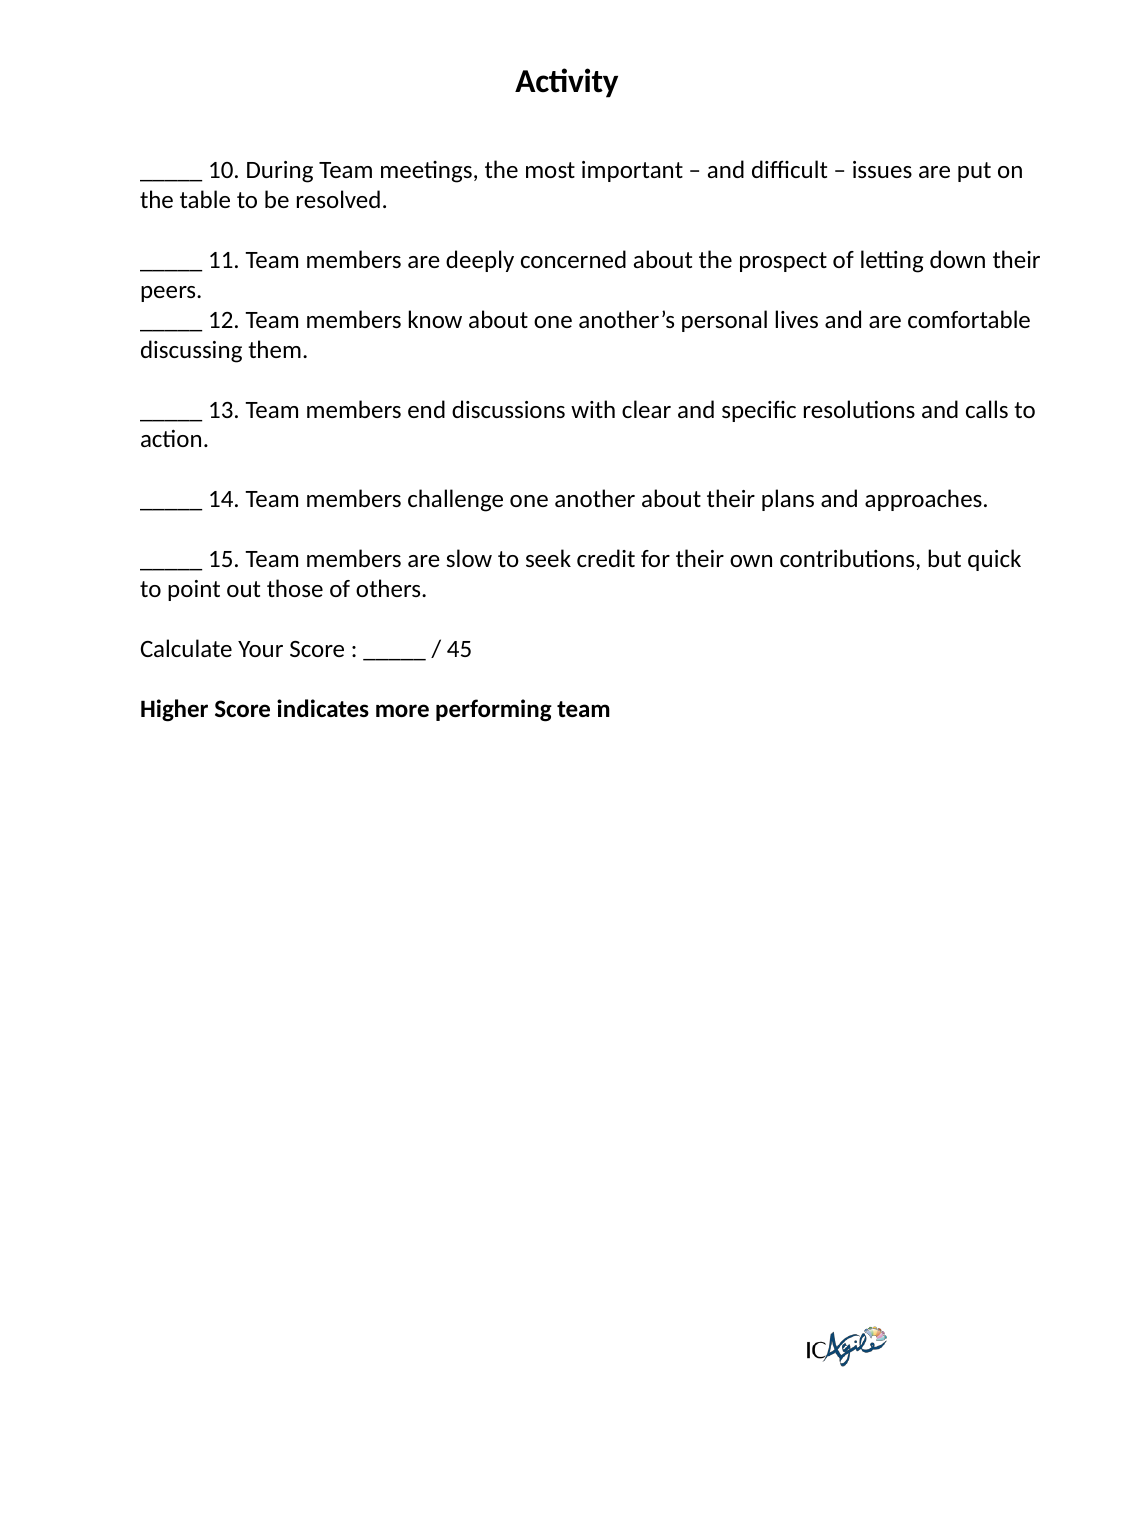

Activity
_____ 10. During Team meetings, the most important – and difficult – issues are put on the table to be resolved.

_____ 11. Team members are deeply concerned about the prospect of letting down their peers.
_____ 12. Team members know about one another’s personal lives and are comfortable discussing them.

_____ 13. Team members end discussions with clear and specific resolutions and calls to action.

_____ 14. Team members challenge one another about their plans and approaches.

_____ 15. Team members are slow to seek credit for their own contributions, but quick to point out those of others.

Calculate Your Score : _____ / 45

Higher Score indicates more performing team